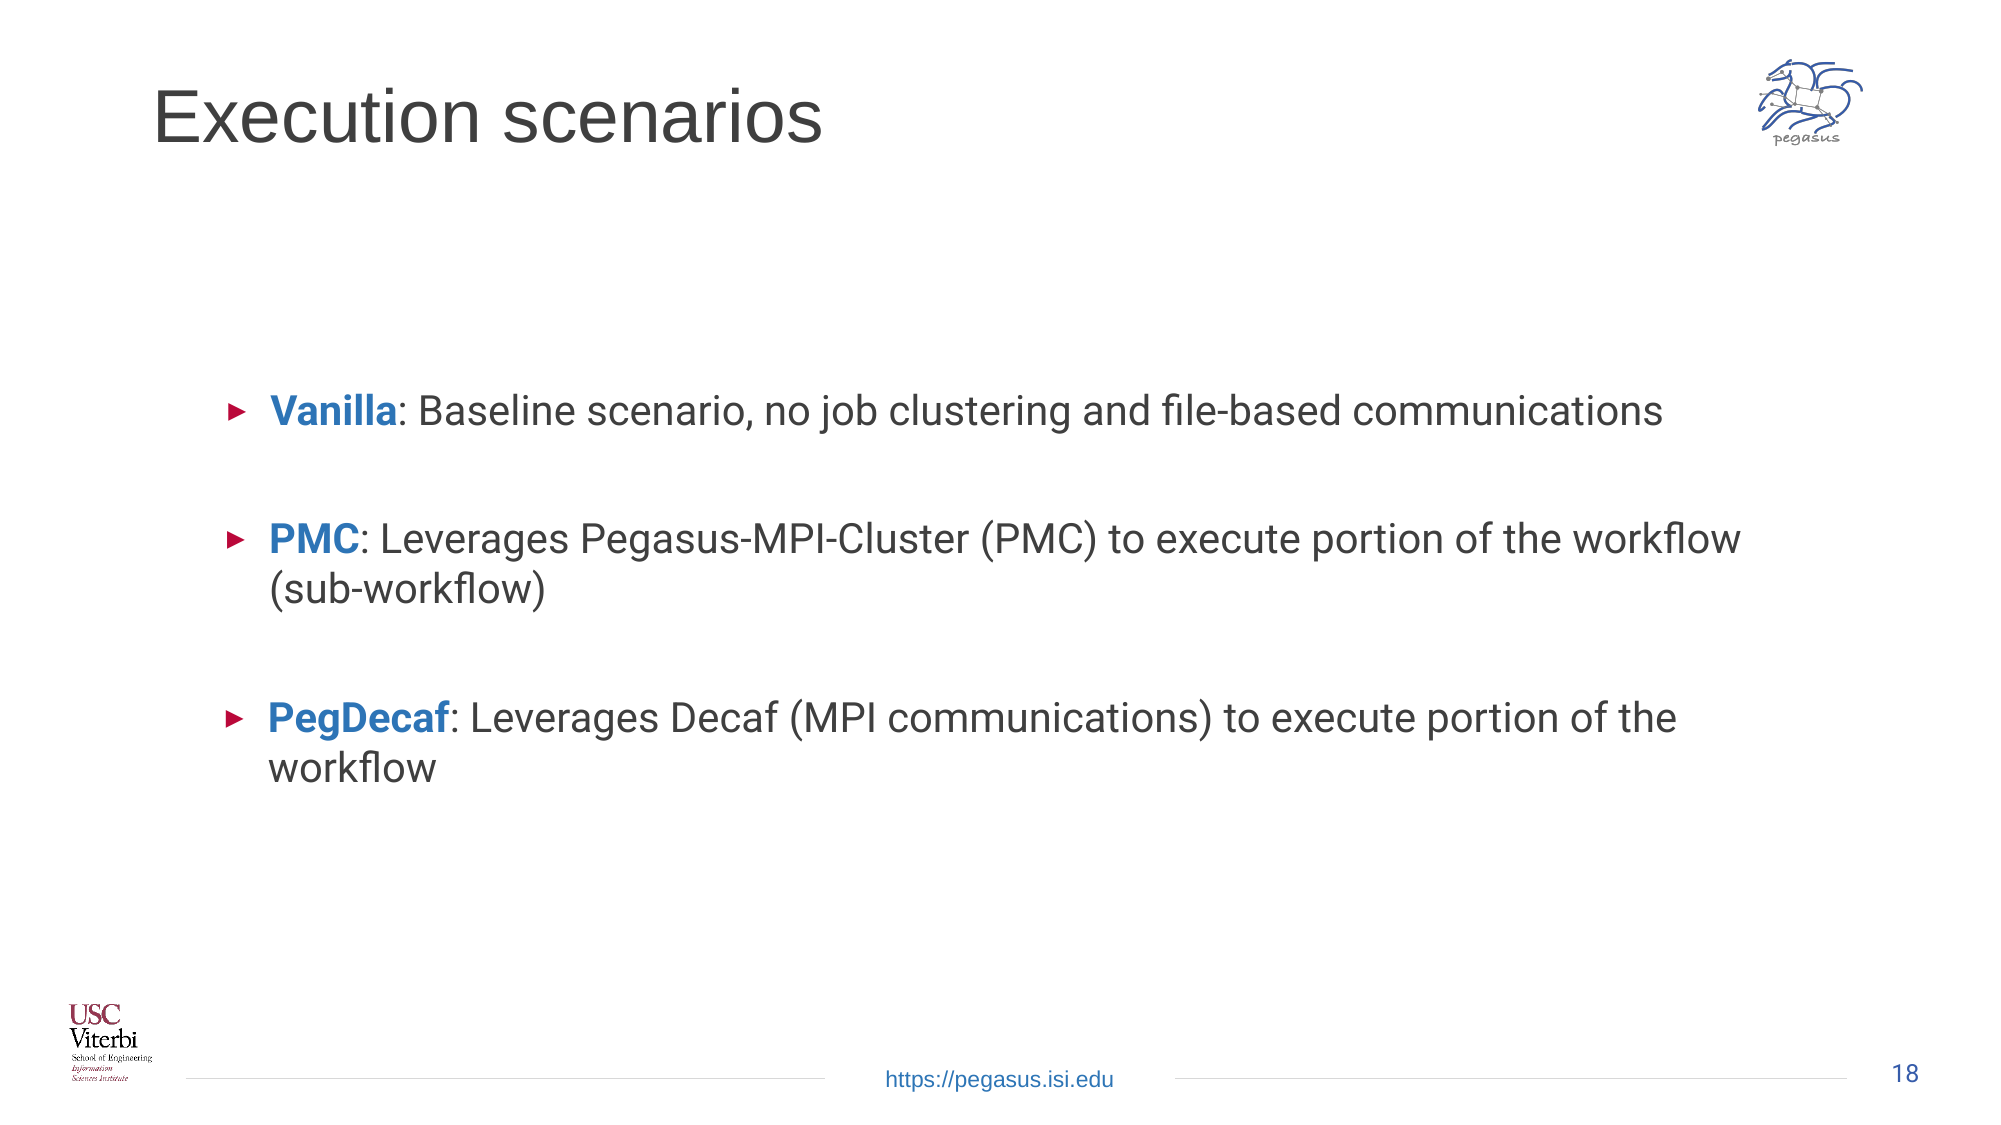

# Execution scenarios
Vanilla: Baseline scenario, no job clustering and file-based communications
PMC: Leverages Pegasus-MPI-Cluster (PMC) to execute portion of the workflow (sub-workflow)
PegDecaf: Leverages Decaf (MPI communications) to execute portion of the workflow
18
https://pegasus.isi.edu